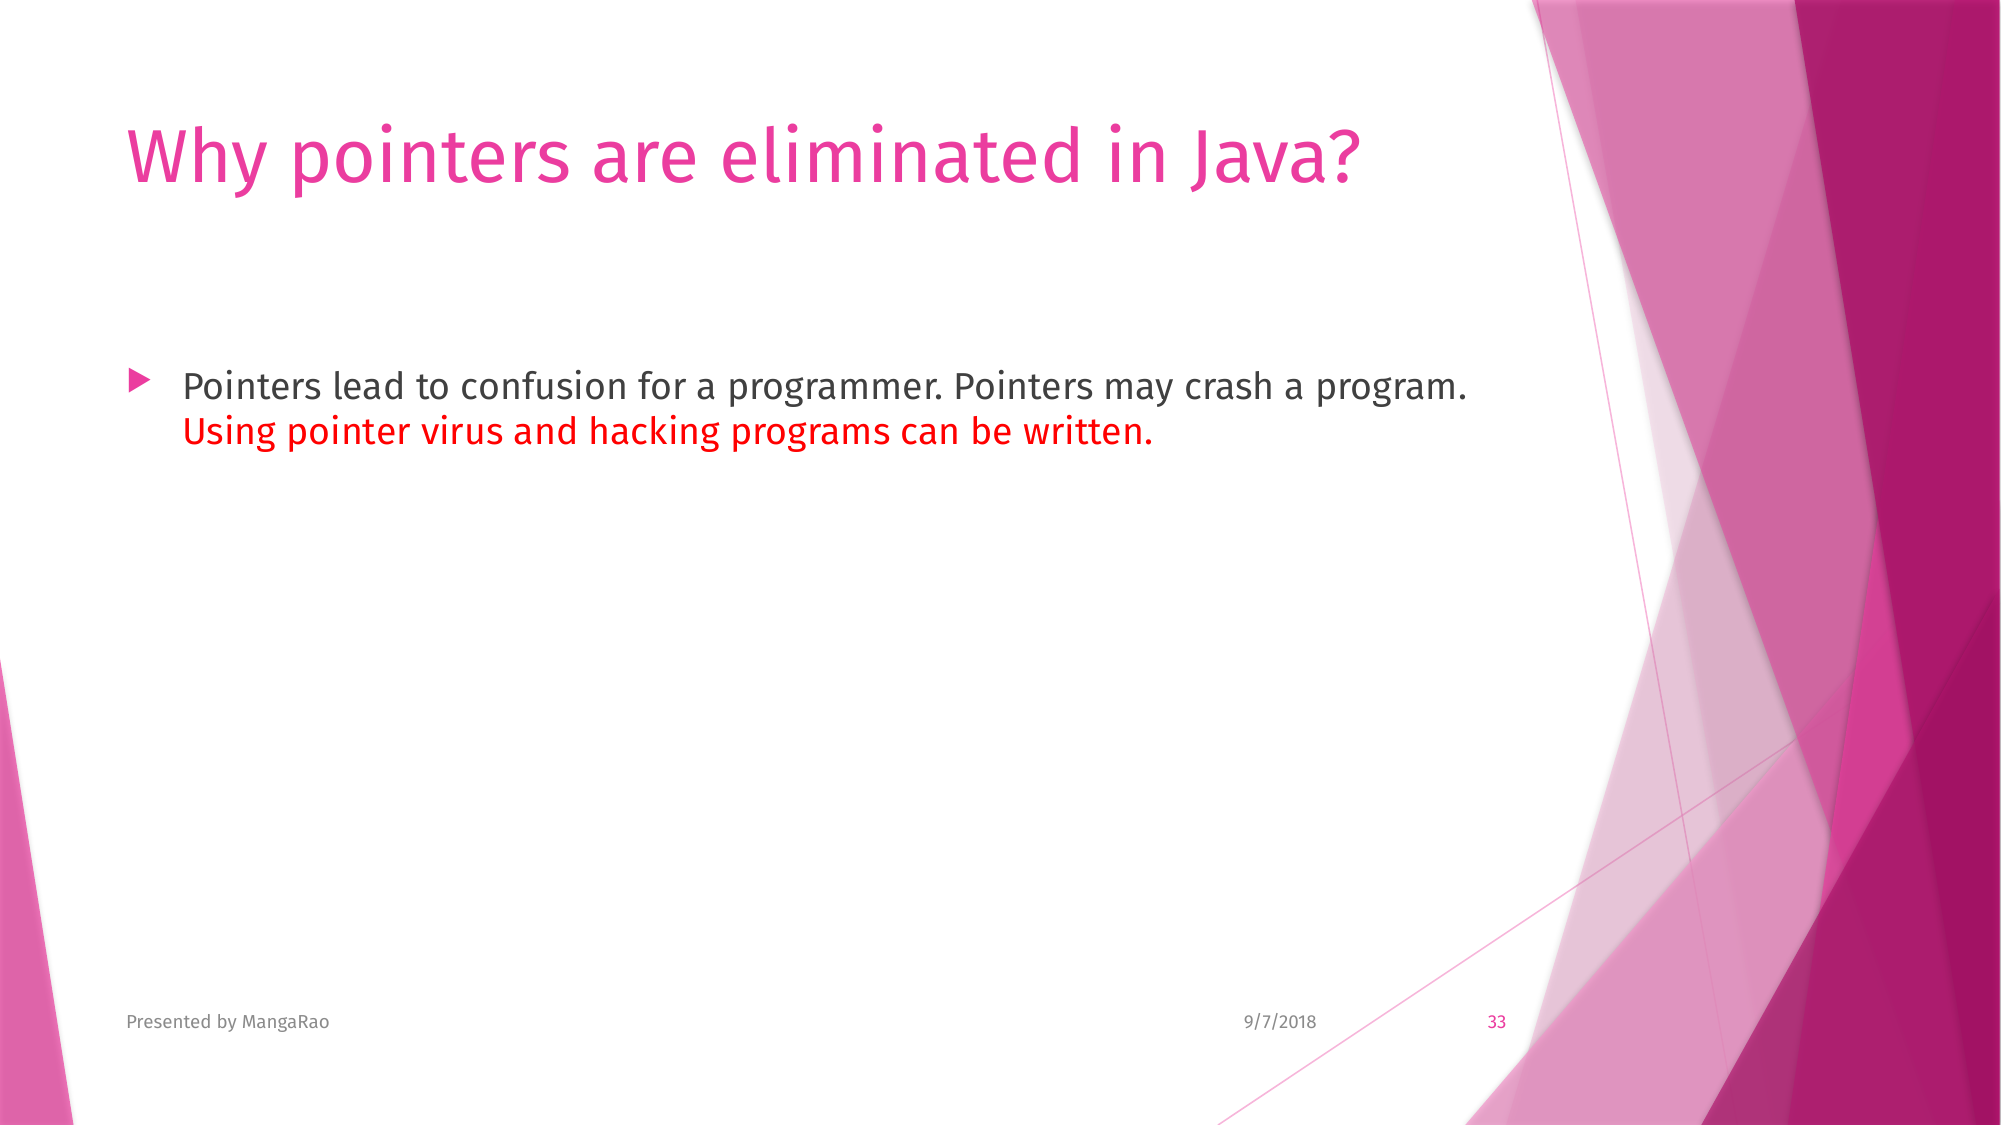

# Why pointers are eliminated in Java?
Pointers lead to confusion for a programmer. Pointers may crash a program. Using pointer virus and hacking programs can be written.
Presented by MangaRao
9/7/2018
33